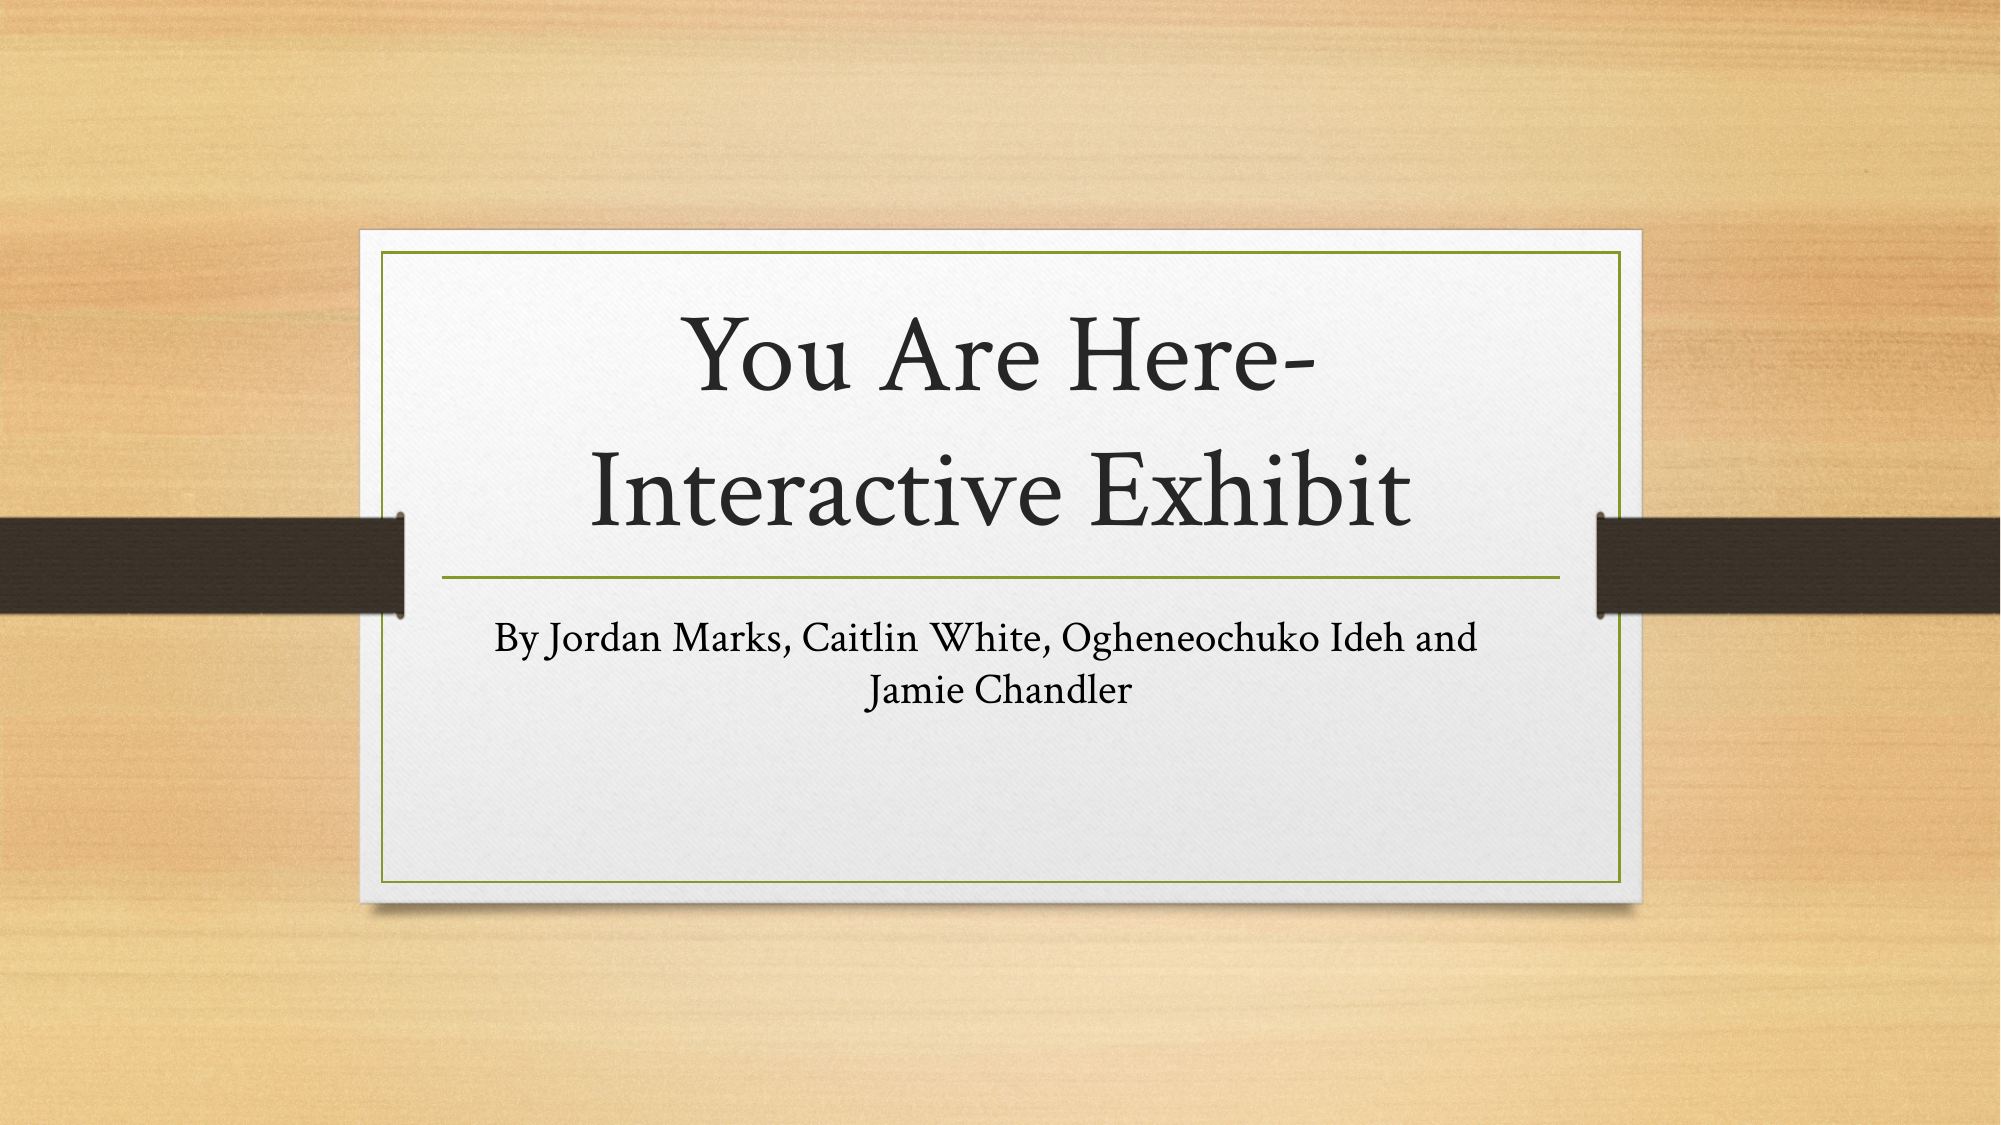

# You Are Here- Interactive Exhibit
By Jordan Marks, Caitlin White, Ogheneochuko Ideh and    Jamie Chandler